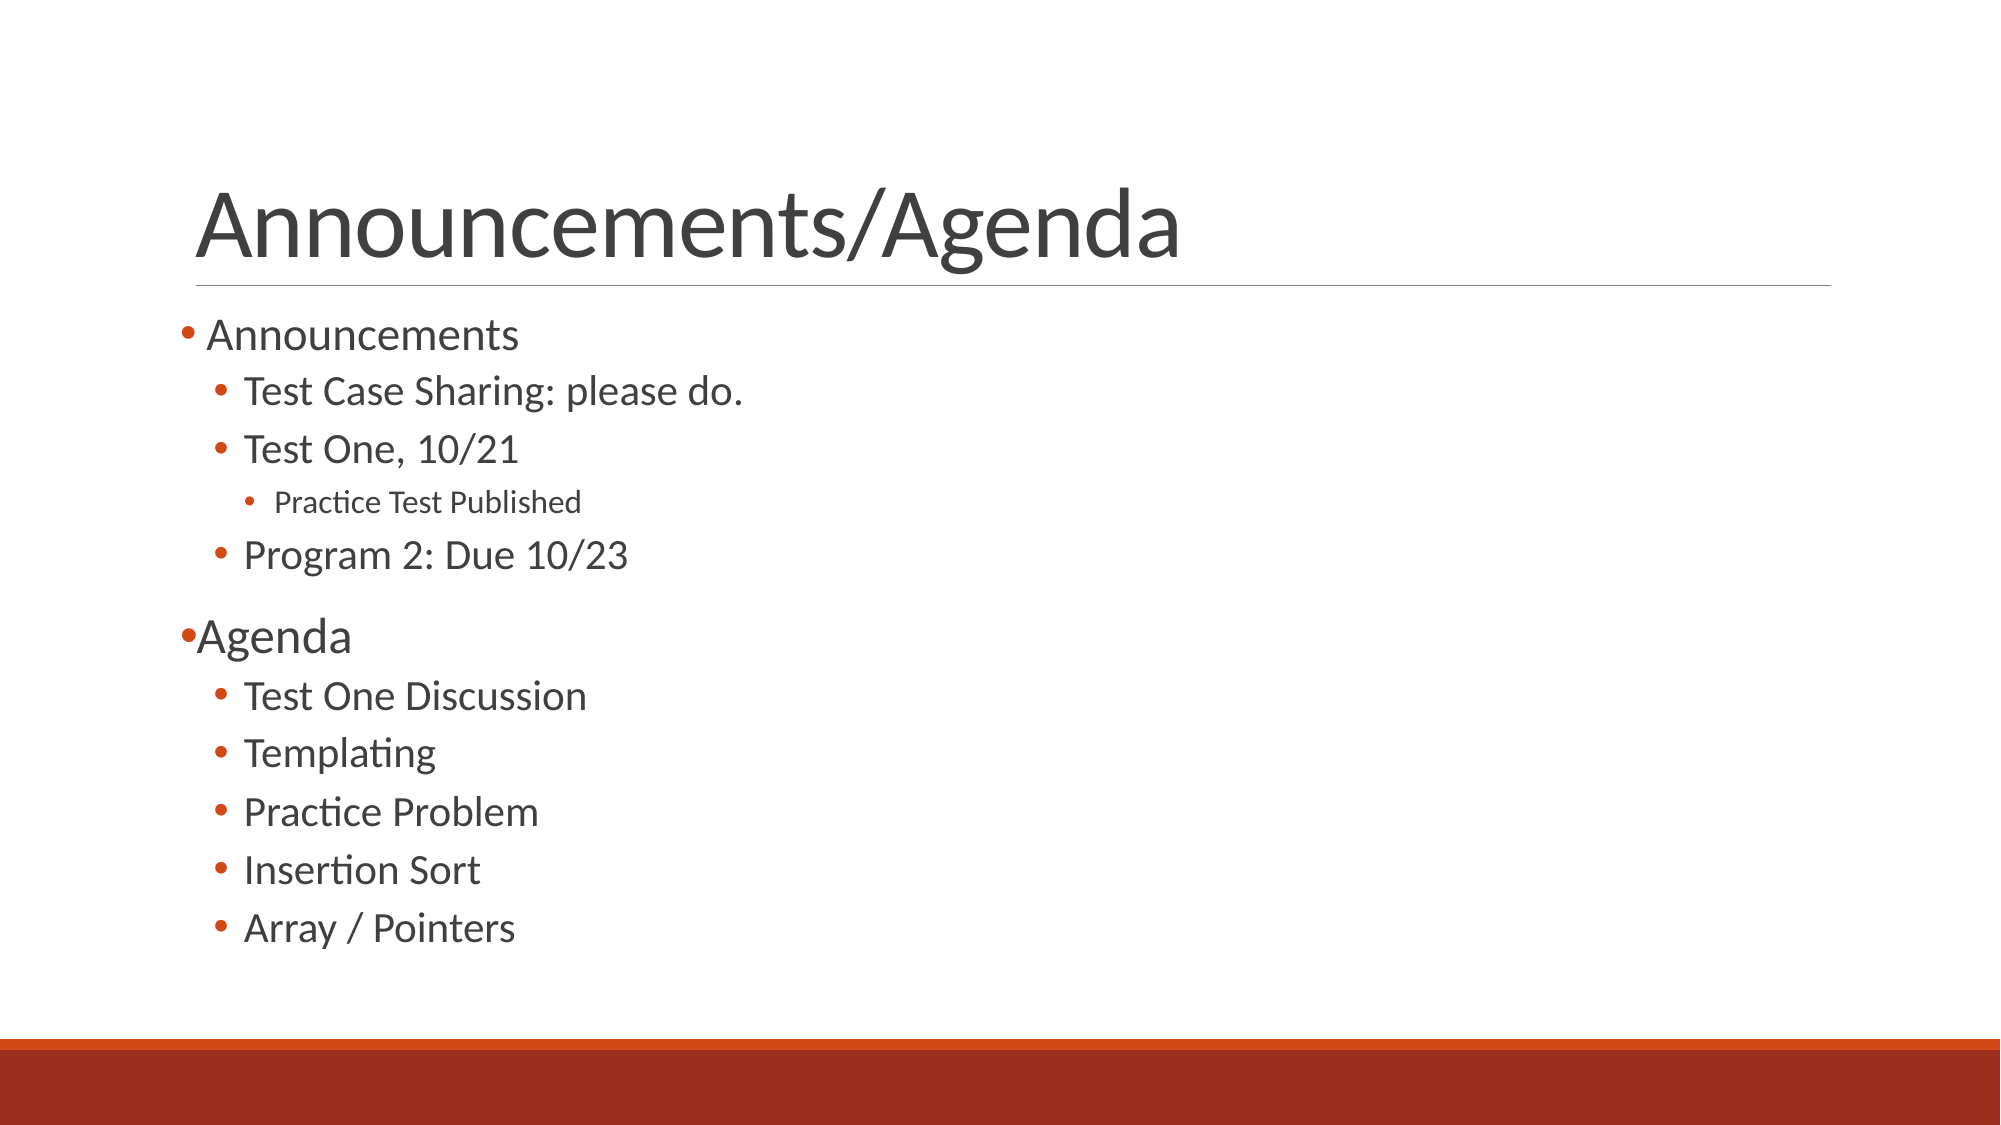

# Announcements/Agenda
 Announcements
Test Case Sharing: please do.
Test One, 10/21
Practice Test Published
Program 2: Due 10/23
Agenda
Test One Discussion
Templating
Practice Problem
Insertion Sort
Array / Pointers